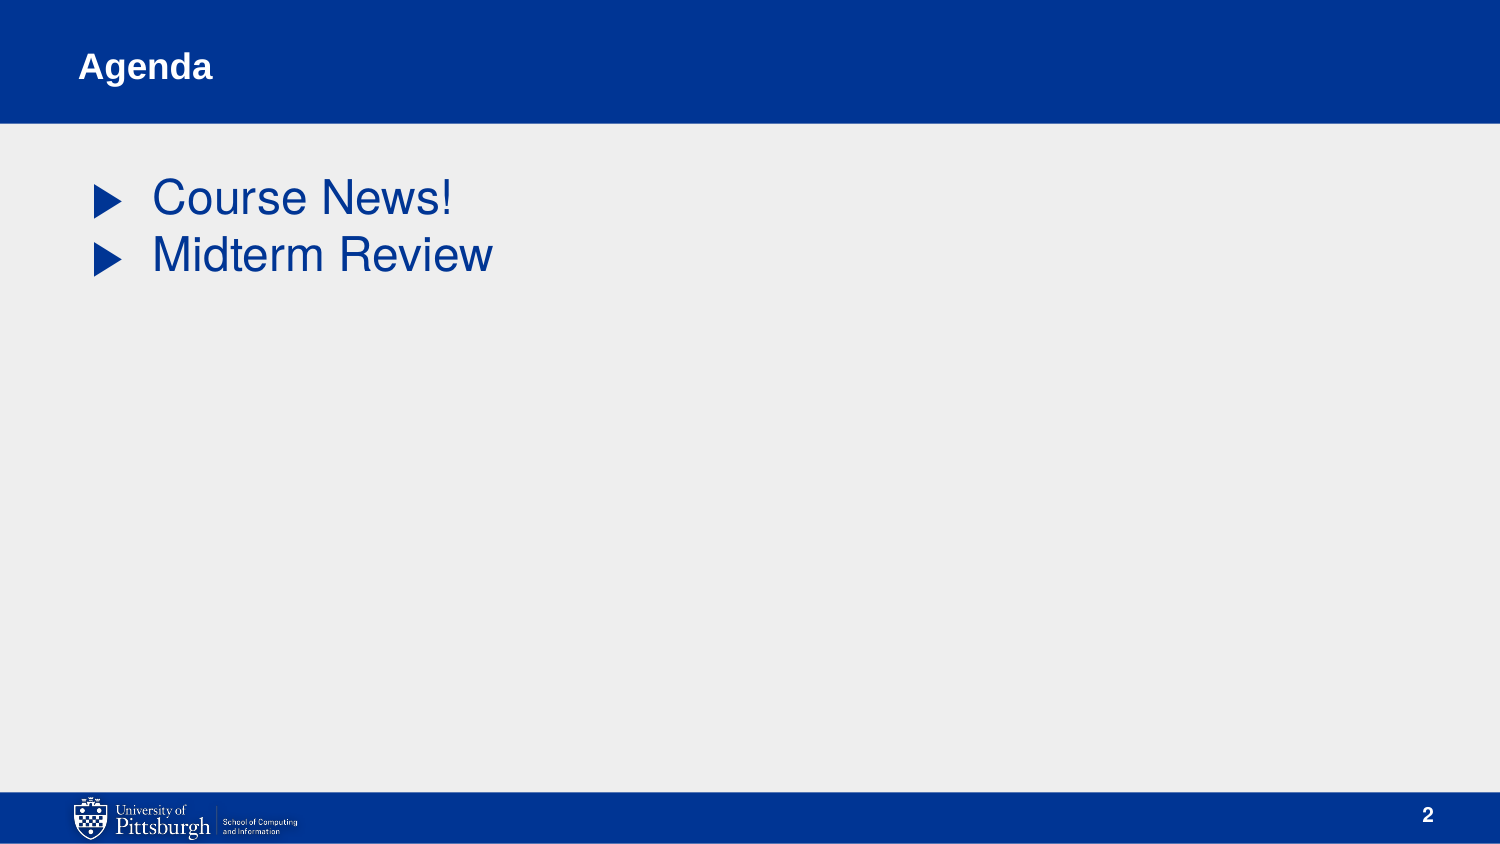

# Agenda
Course News!
Midterm Review
2